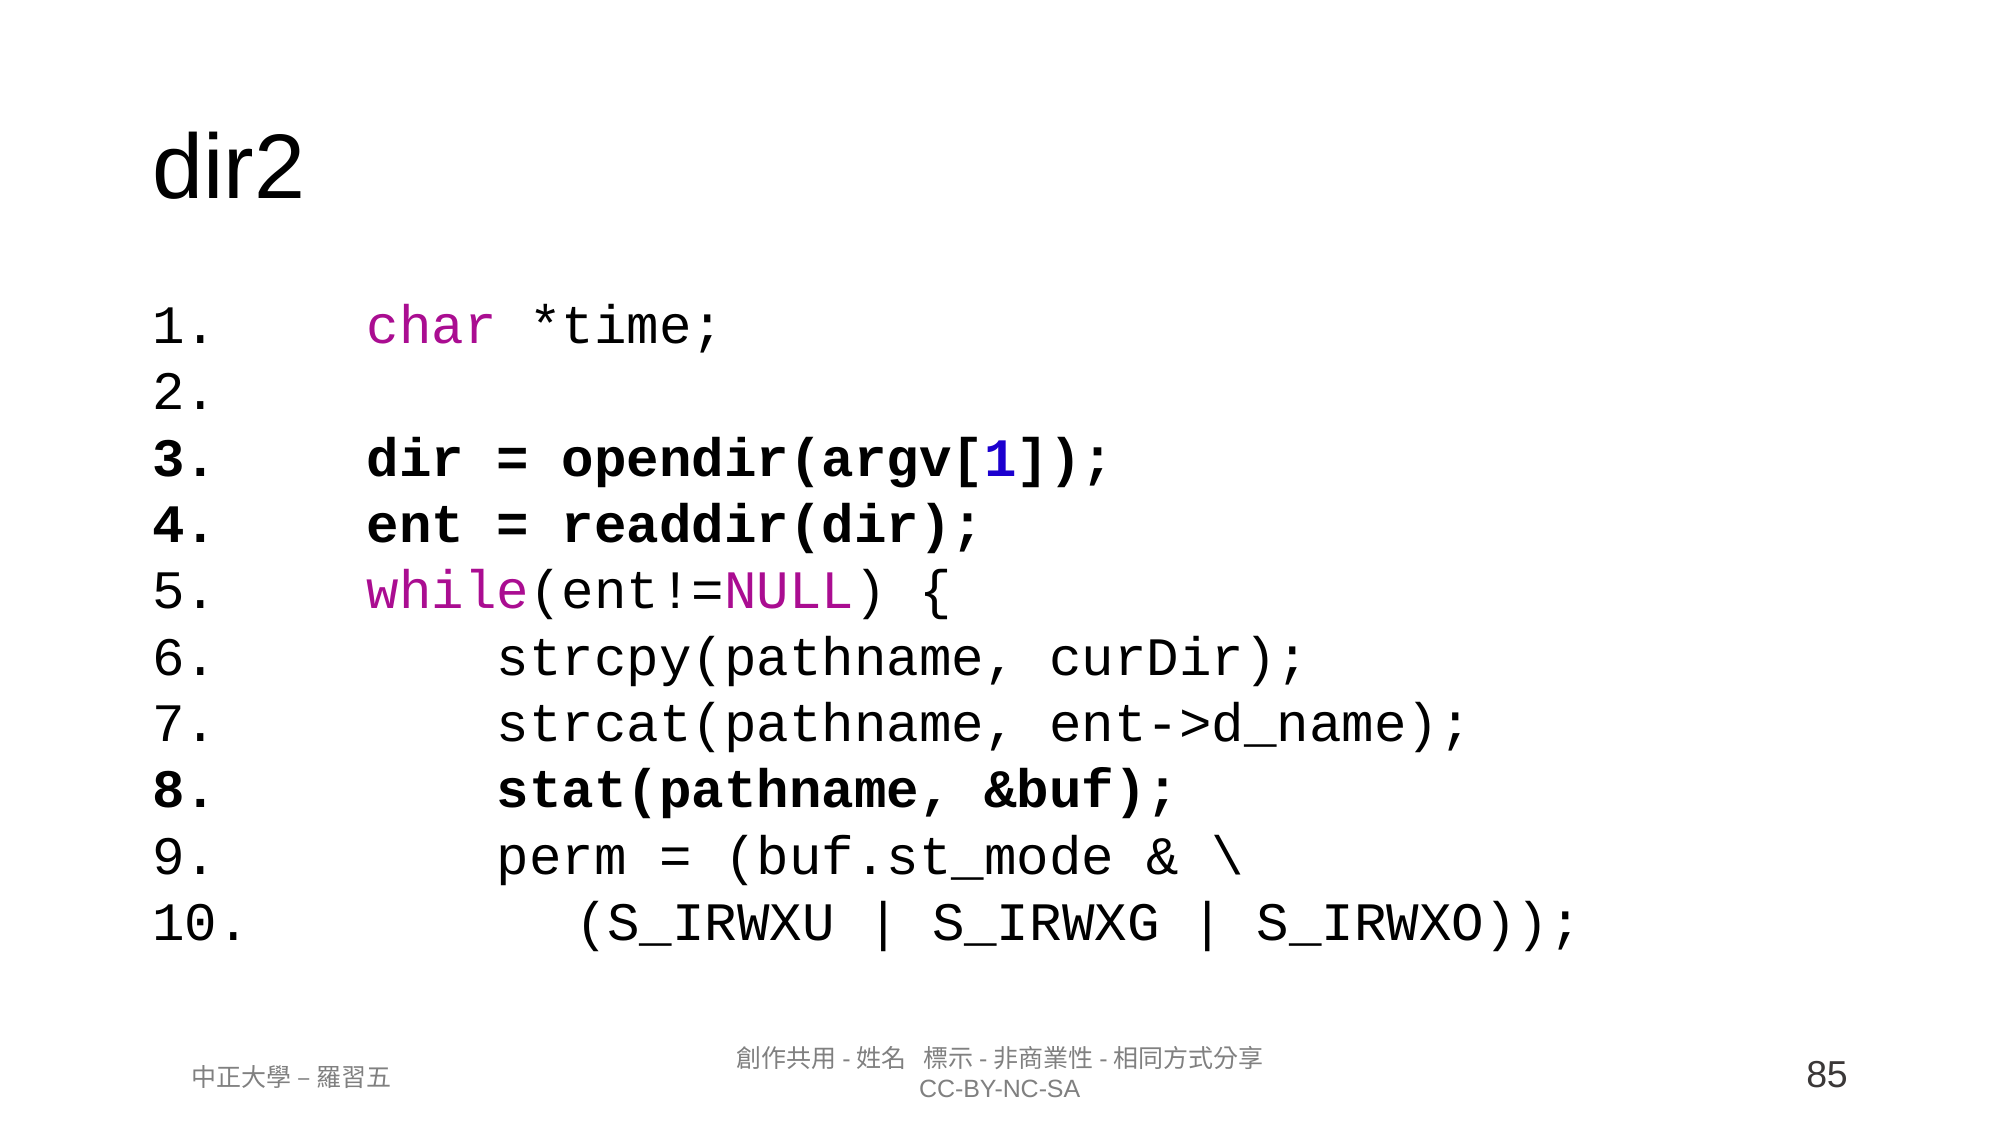

dir2
    char *time;

    dir = opendir(argv[1]);
    ent = readdir(dir);
    while(ent!=NULL) {
        strcpy(pathname, curDir);
        strcat(pathname, ent->d_name);
        stat(pathname, &buf);
        perm = (buf.st_mode & \
          (S_IRWXU | S_IRWXG | S_IRWXO));